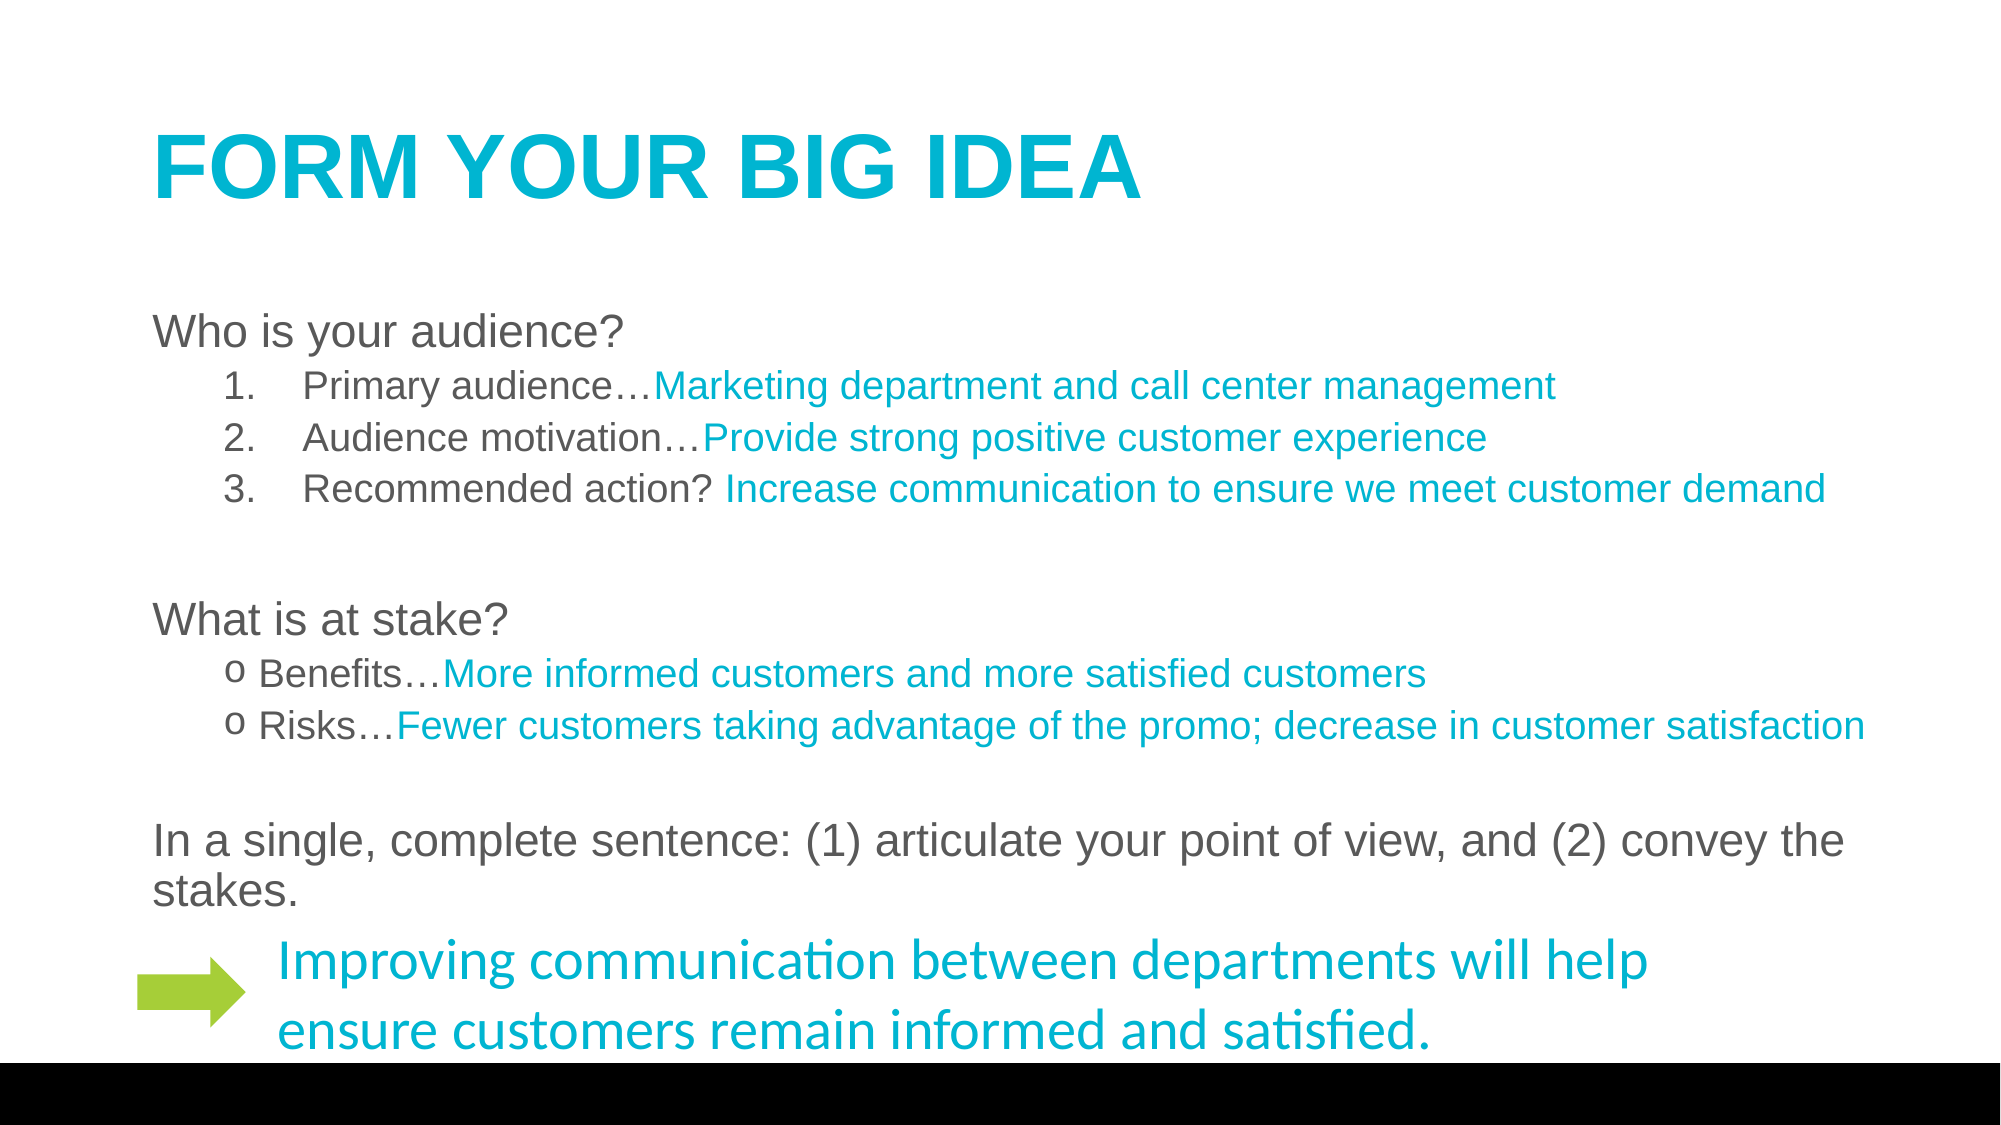

# FORM YOUR BIG IDEA
Who is your audience?
Primary audience…Marketing department and call center management
Audience motivation…Provide strong positive customer experience
Recommended action? Increase communication to ensure we meet customer demand

What is at stake?
Benefits…More informed customers and more satisfied customers
Risks…Fewer customers taking advantage of the promo; decrease in customer satisfaction

In a single, complete sentence: (1) articulate your point of view, and (2) convey the stakes.

Improving communication between departments will help ensure customers remain informed and satisfied.